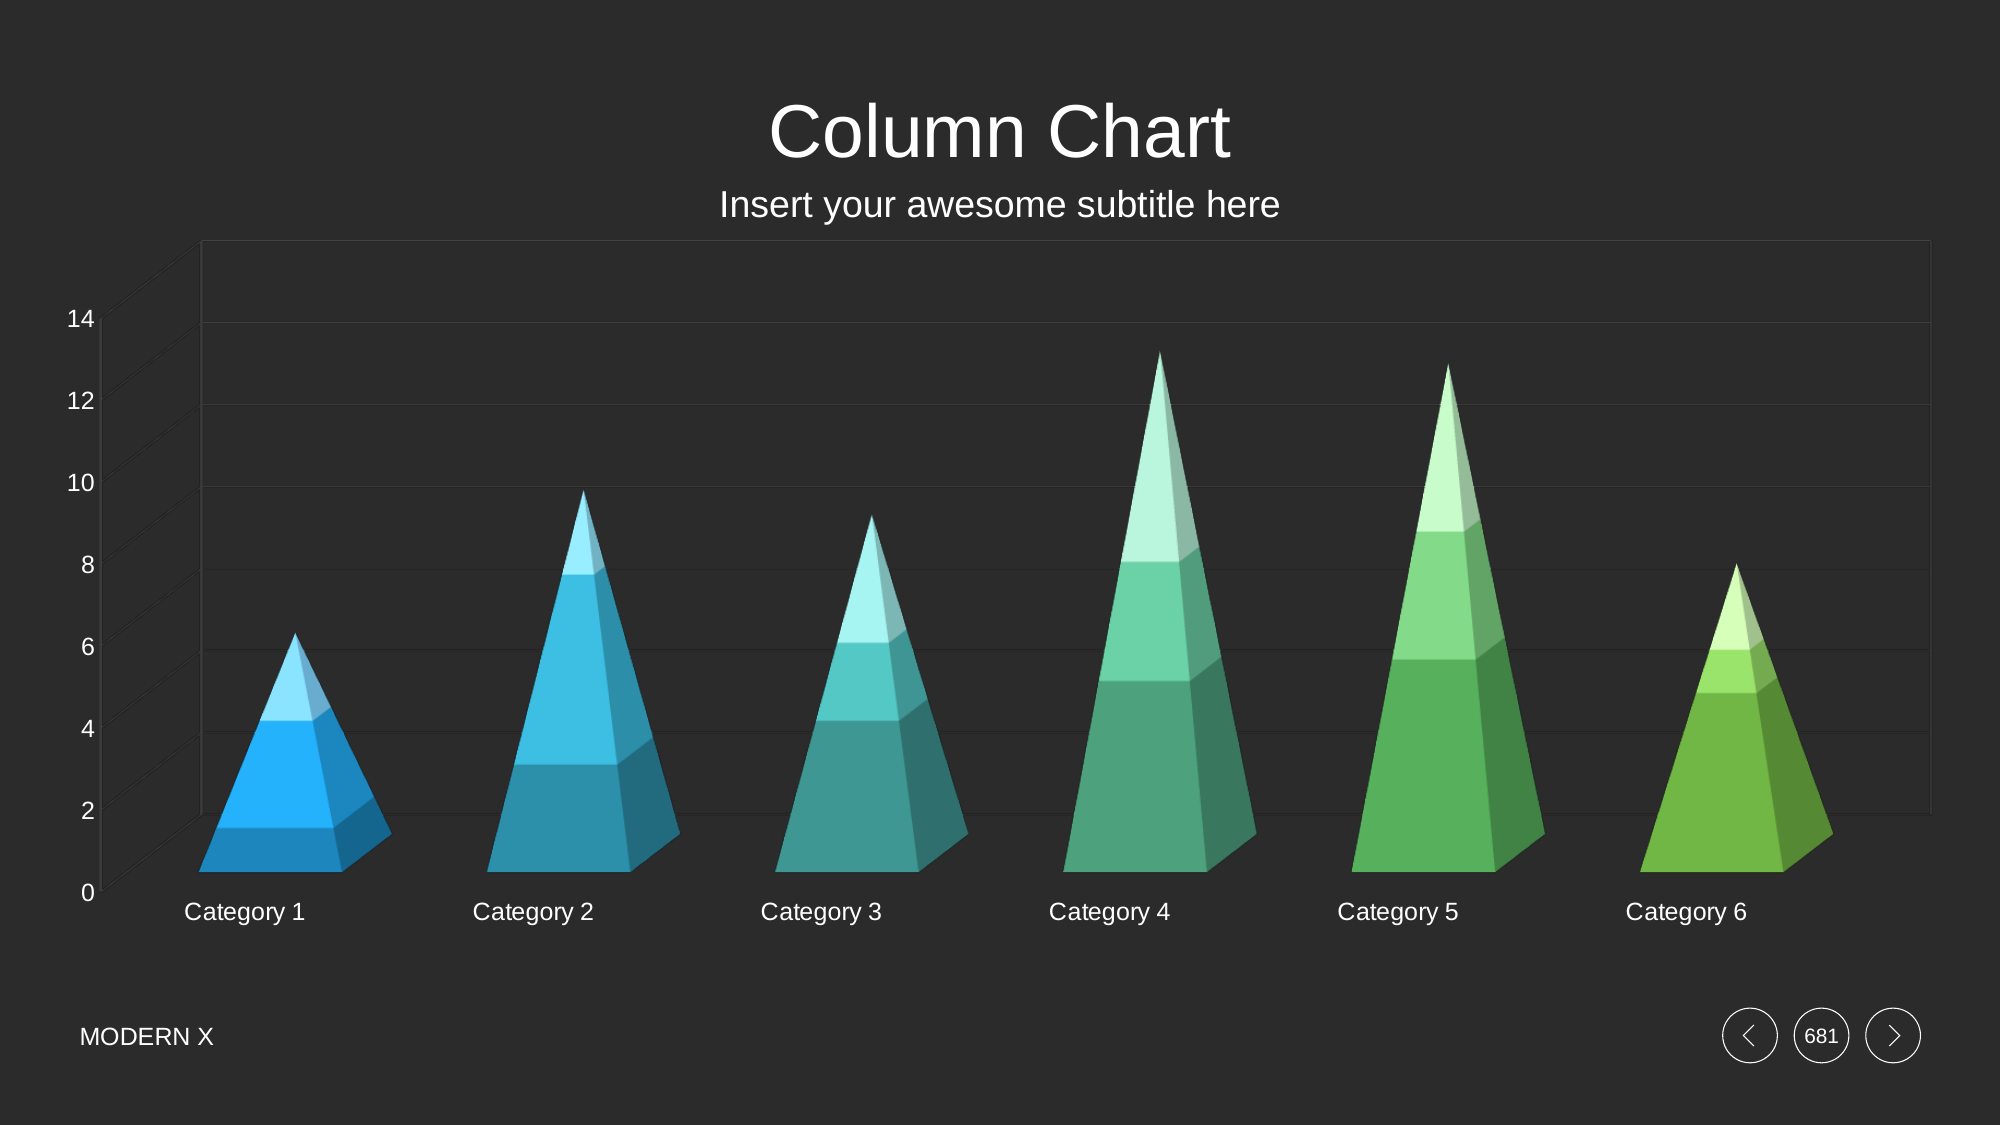

# Column Chart
Insert your awesome subtitle here

[unsupported chart]